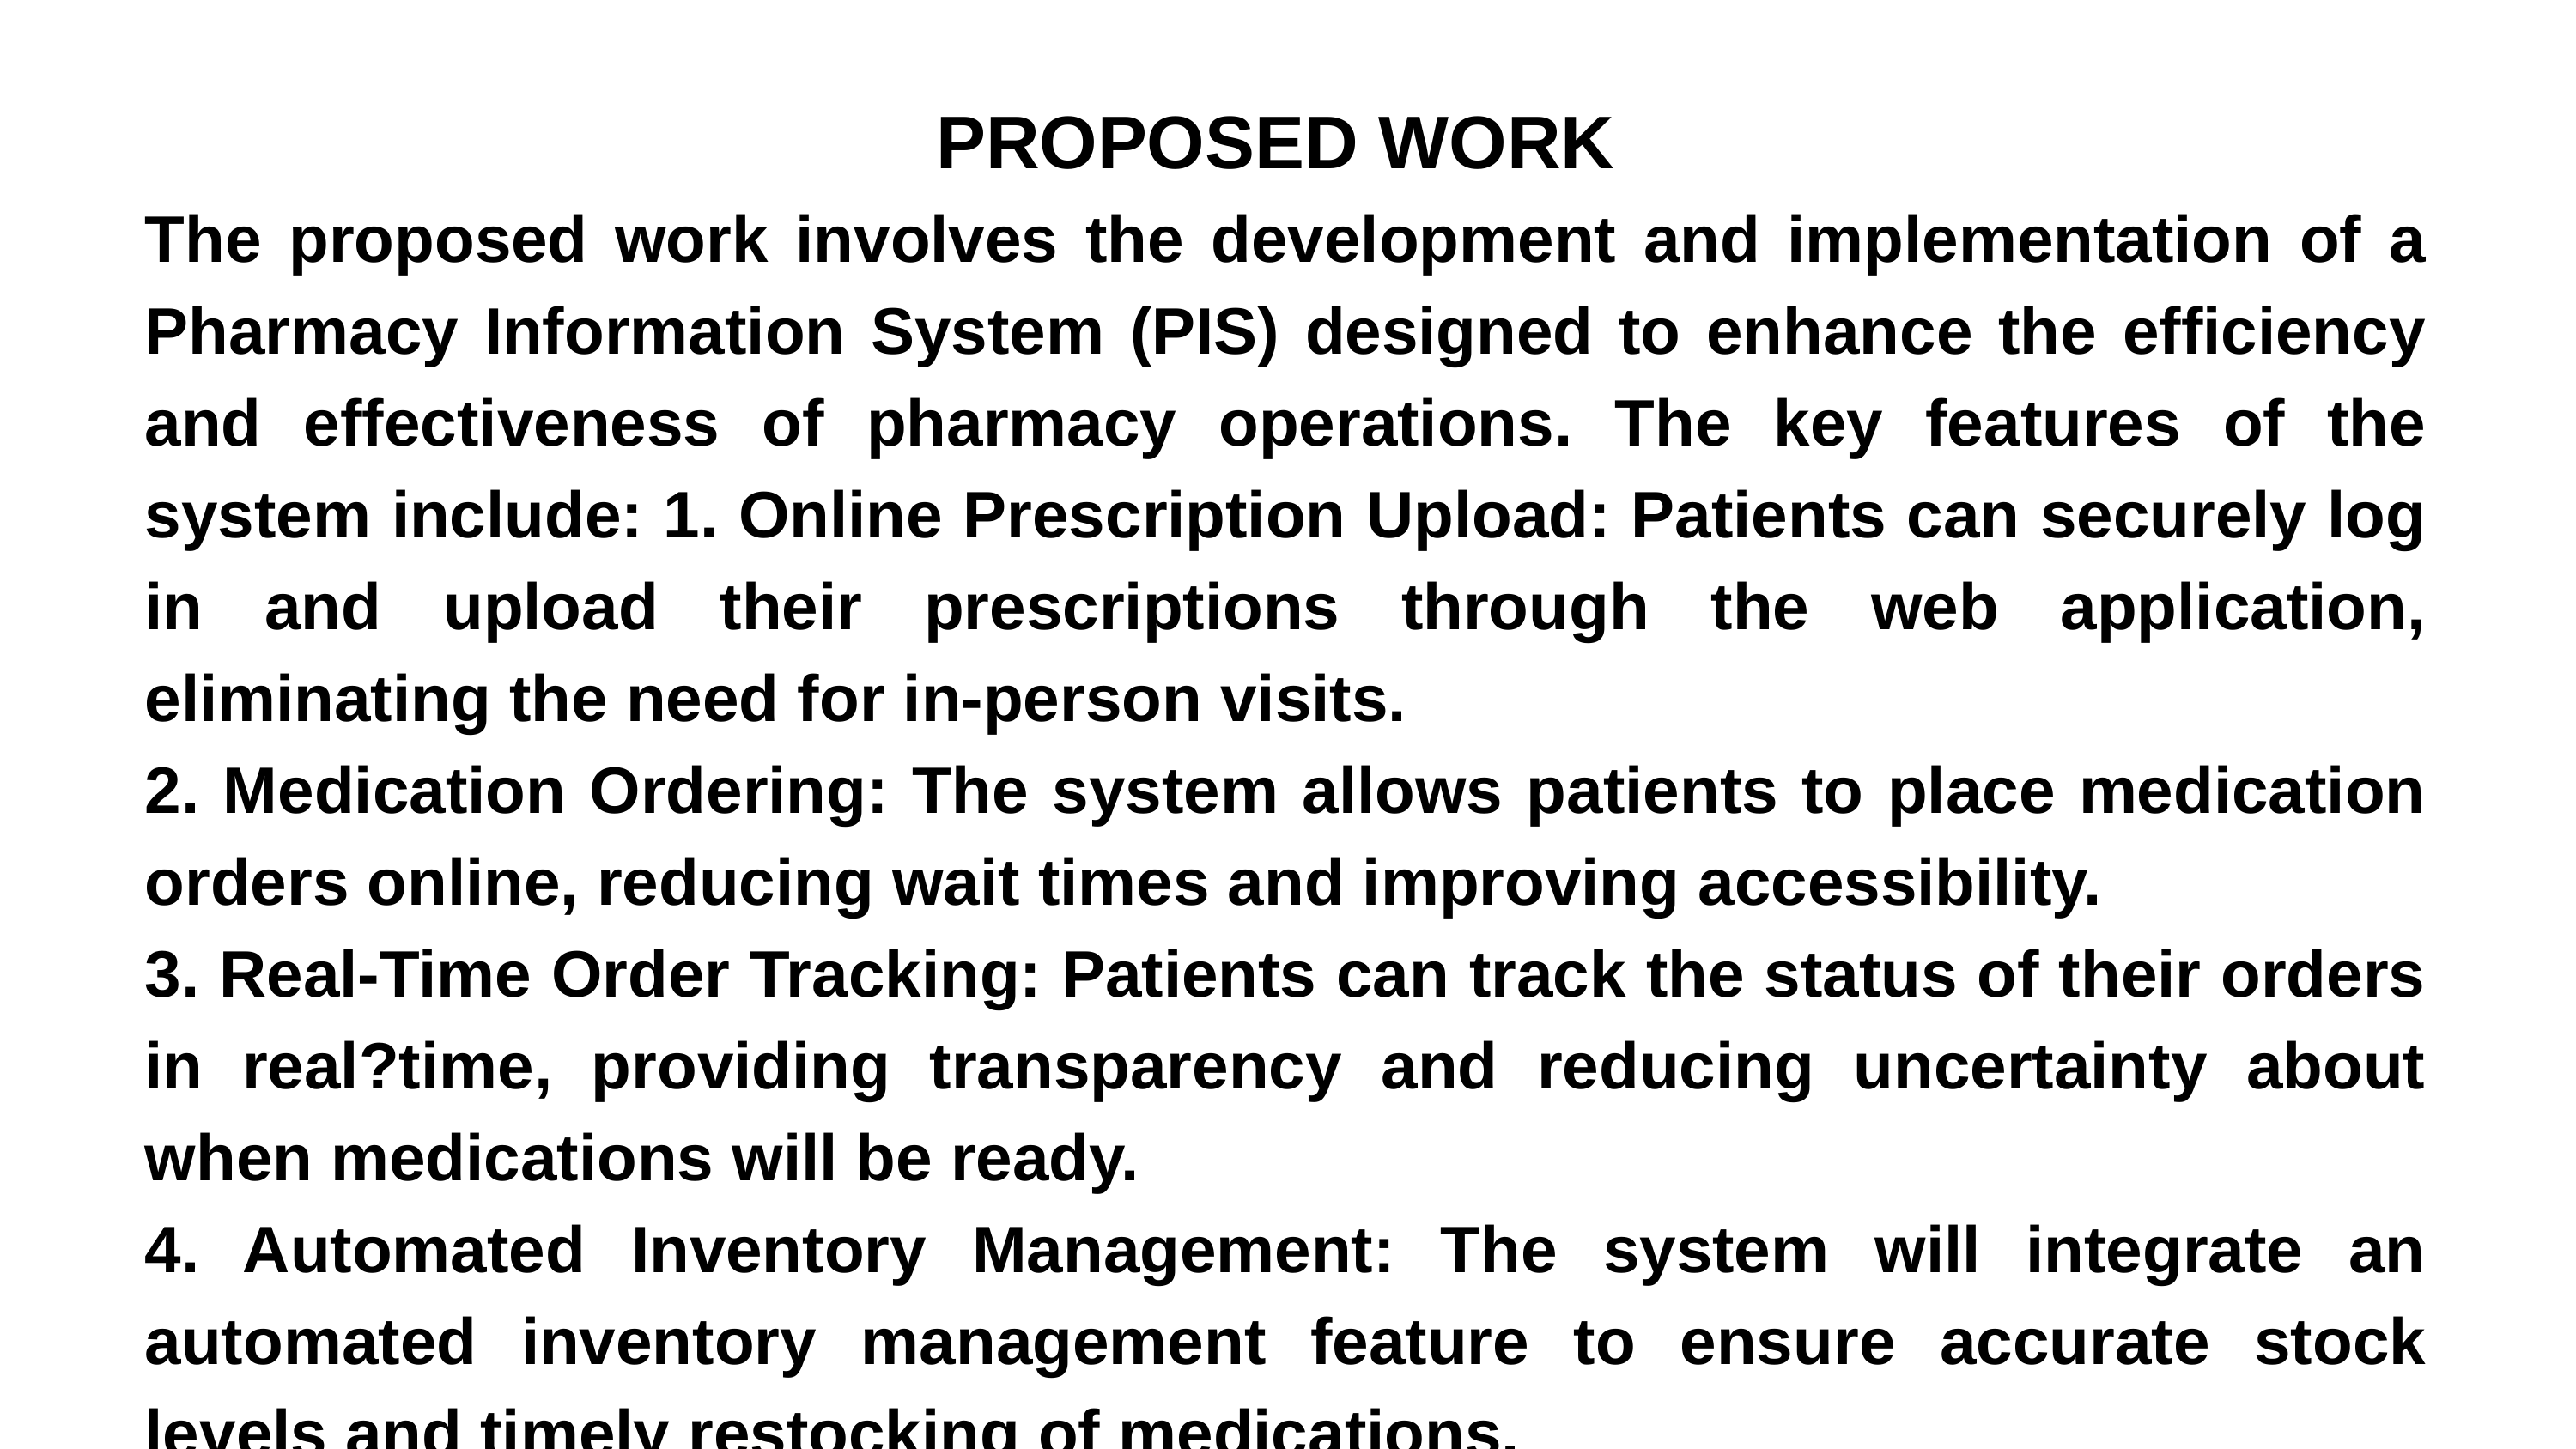

PROPOSED WORK
The proposed work involves the development and implementation of a Pharmacy Information System (PIS) designed to enhance the efficiency and effectiveness of pharmacy operations. The key features of the system include: 1. Online Prescription Upload: Patients can securely log in and upload their prescriptions through the web application, eliminating the need for in-person visits.
2. Medication Ordering: The system allows patients to place medication orders online, reducing wait times and improving accessibility.
3. Real-Time Order Tracking: Patients can track the status of their orders in real?time, providing transparency and reducing uncertainty about when medications will be ready.
4. Automated Inventory Management: The system will integrate an automated inventory management feature to ensure accurate stock levels and timely restocking of medications.